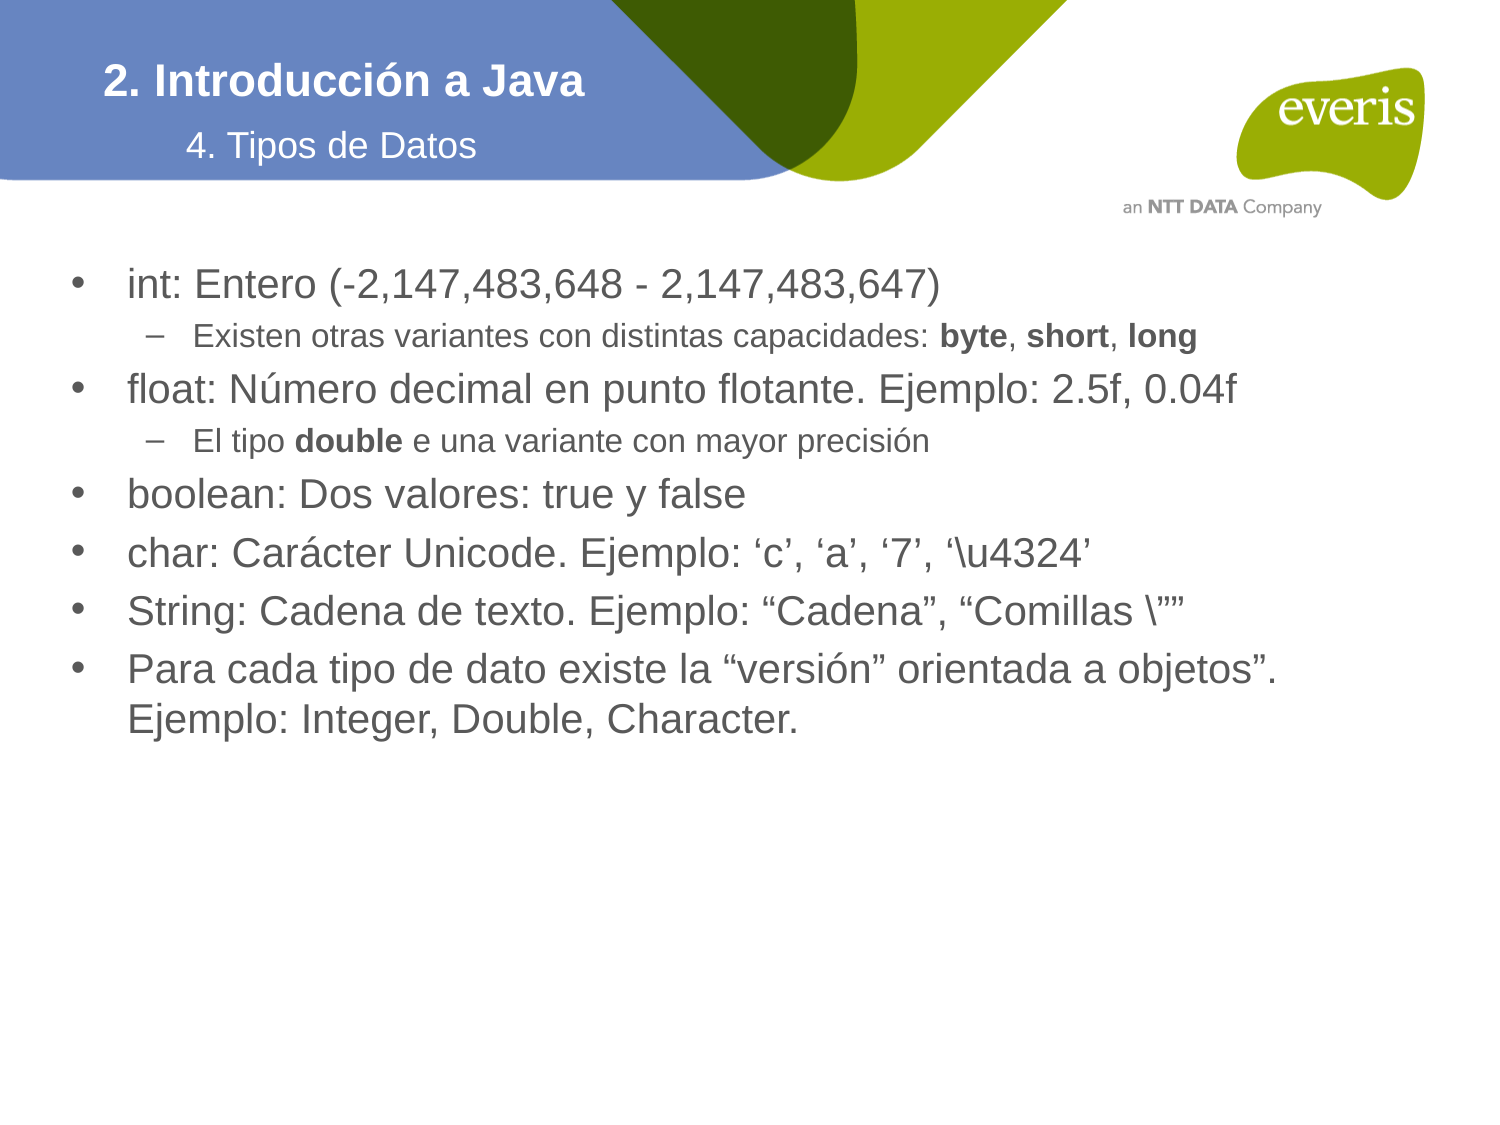

2. Introducción a Java

4. Tipos de Datos
int: Entero (-2,147,483,648 - 2,147,483,647)
Existen otras variantes con distintas capacidades: byte, short, long
float: Número decimal en punto flotante. Ejemplo: 2.5f, 0.04f
El tipo double e una variante con mayor precisión
boolean: Dos valores: true y false
char: Carácter Unicode. Ejemplo: ‘c’, ‘a’, ‘7’, ‘\u4324’
String: Cadena de texto. Ejemplo: “Cadena”, “Comillas \””
Para cada tipo de dato existe la “versión” orientada a objetos”. Ejemplo: Integer, Double, Character.